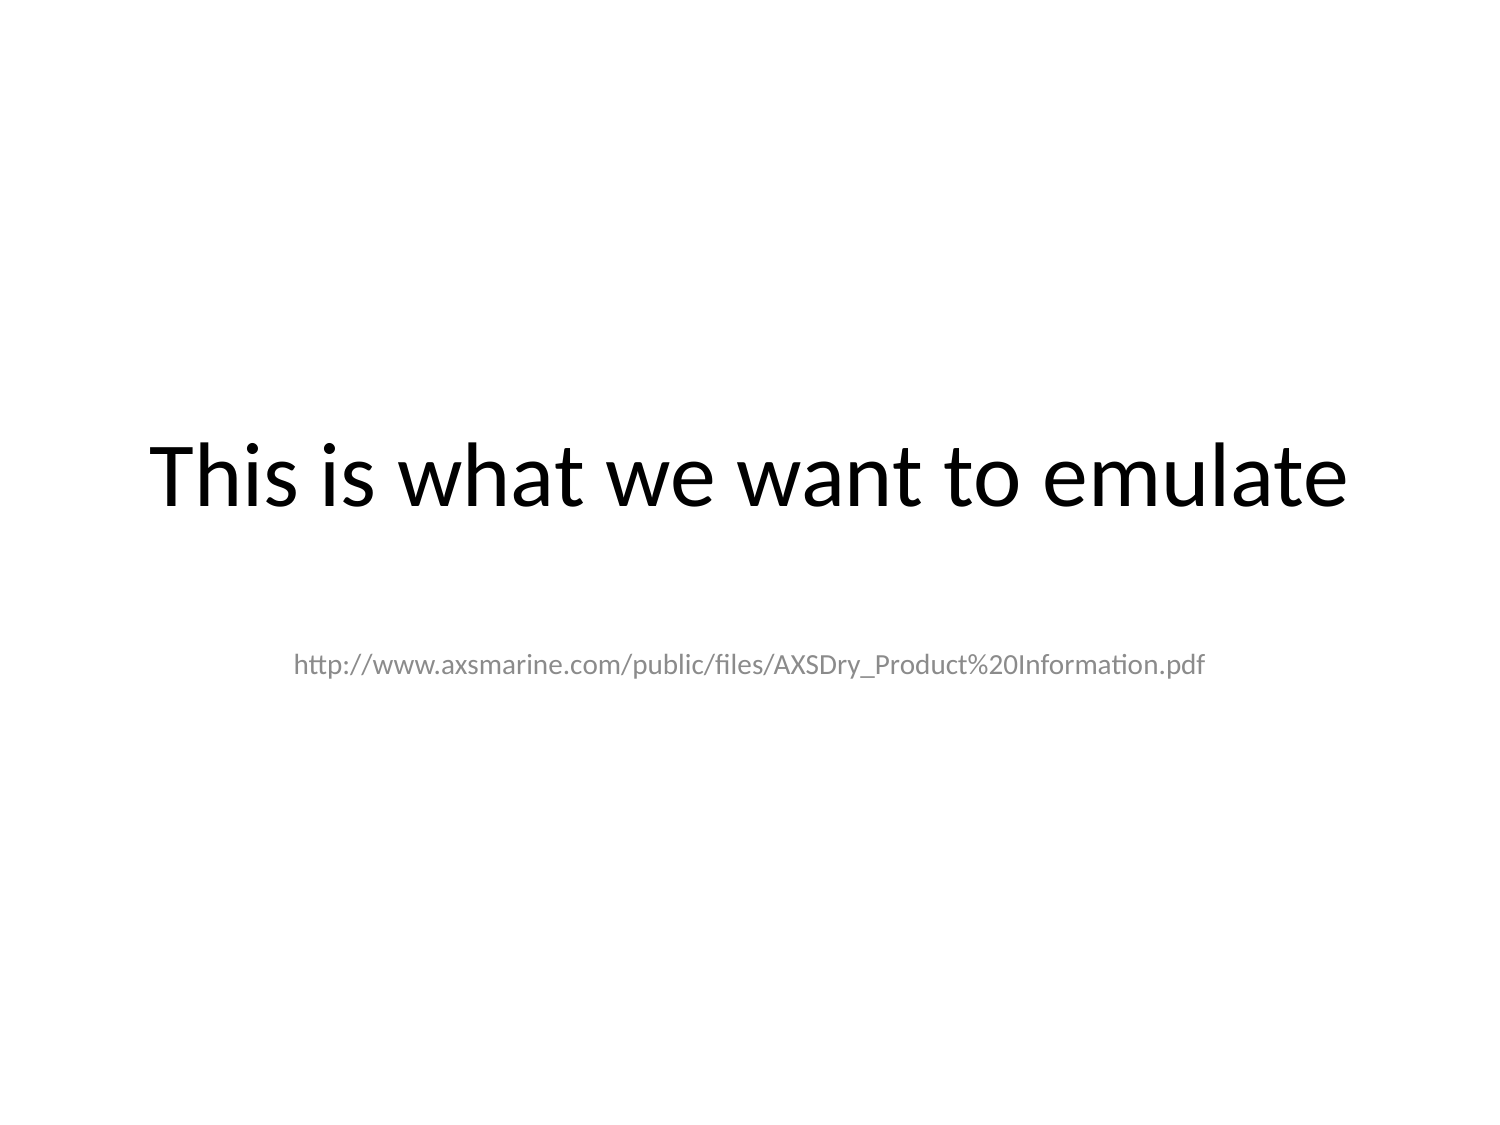

# This is what we want to emulate
http://www.axsmarine.com/public/files/AXSDry_Product%20Information.pdf